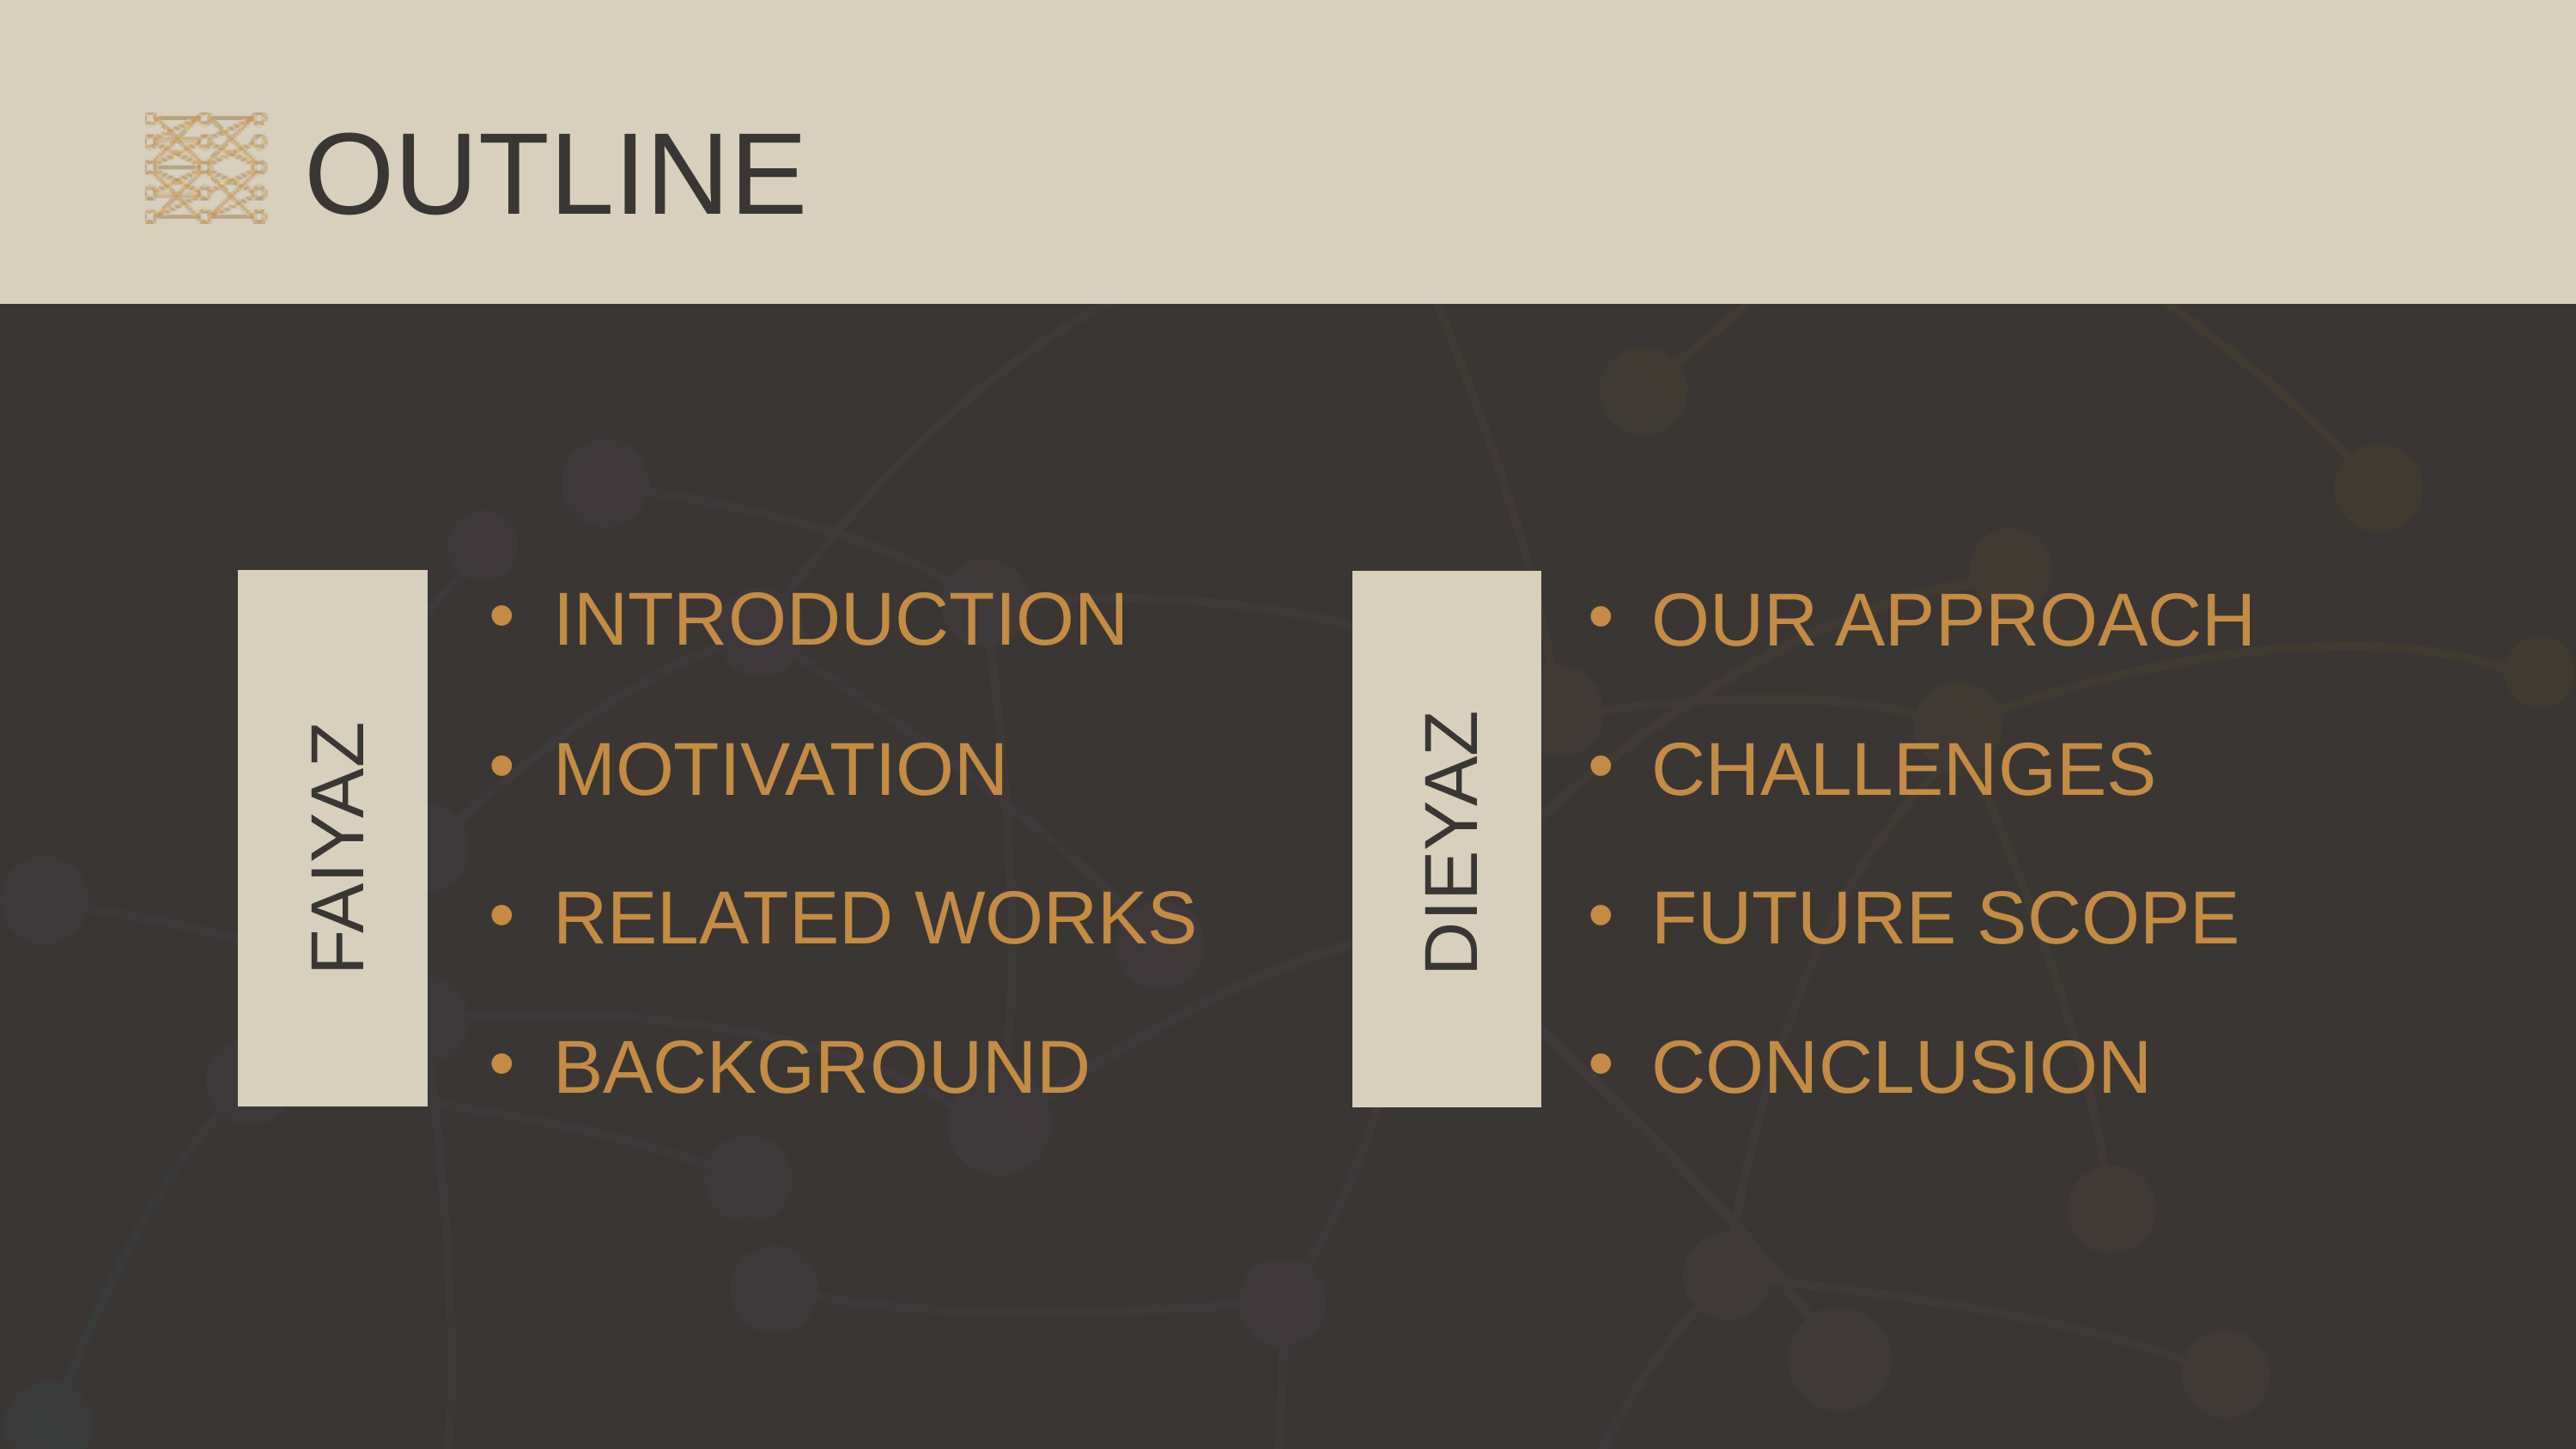

OUTLINE

FAIYAZ
INTRODUCTION
MOTIVATION
RELATED WORKS
BACKGROUND

DIEYAZ
OUR APPROACH
CHALLENGES
FUTURE SCOPE
CONCLUSION